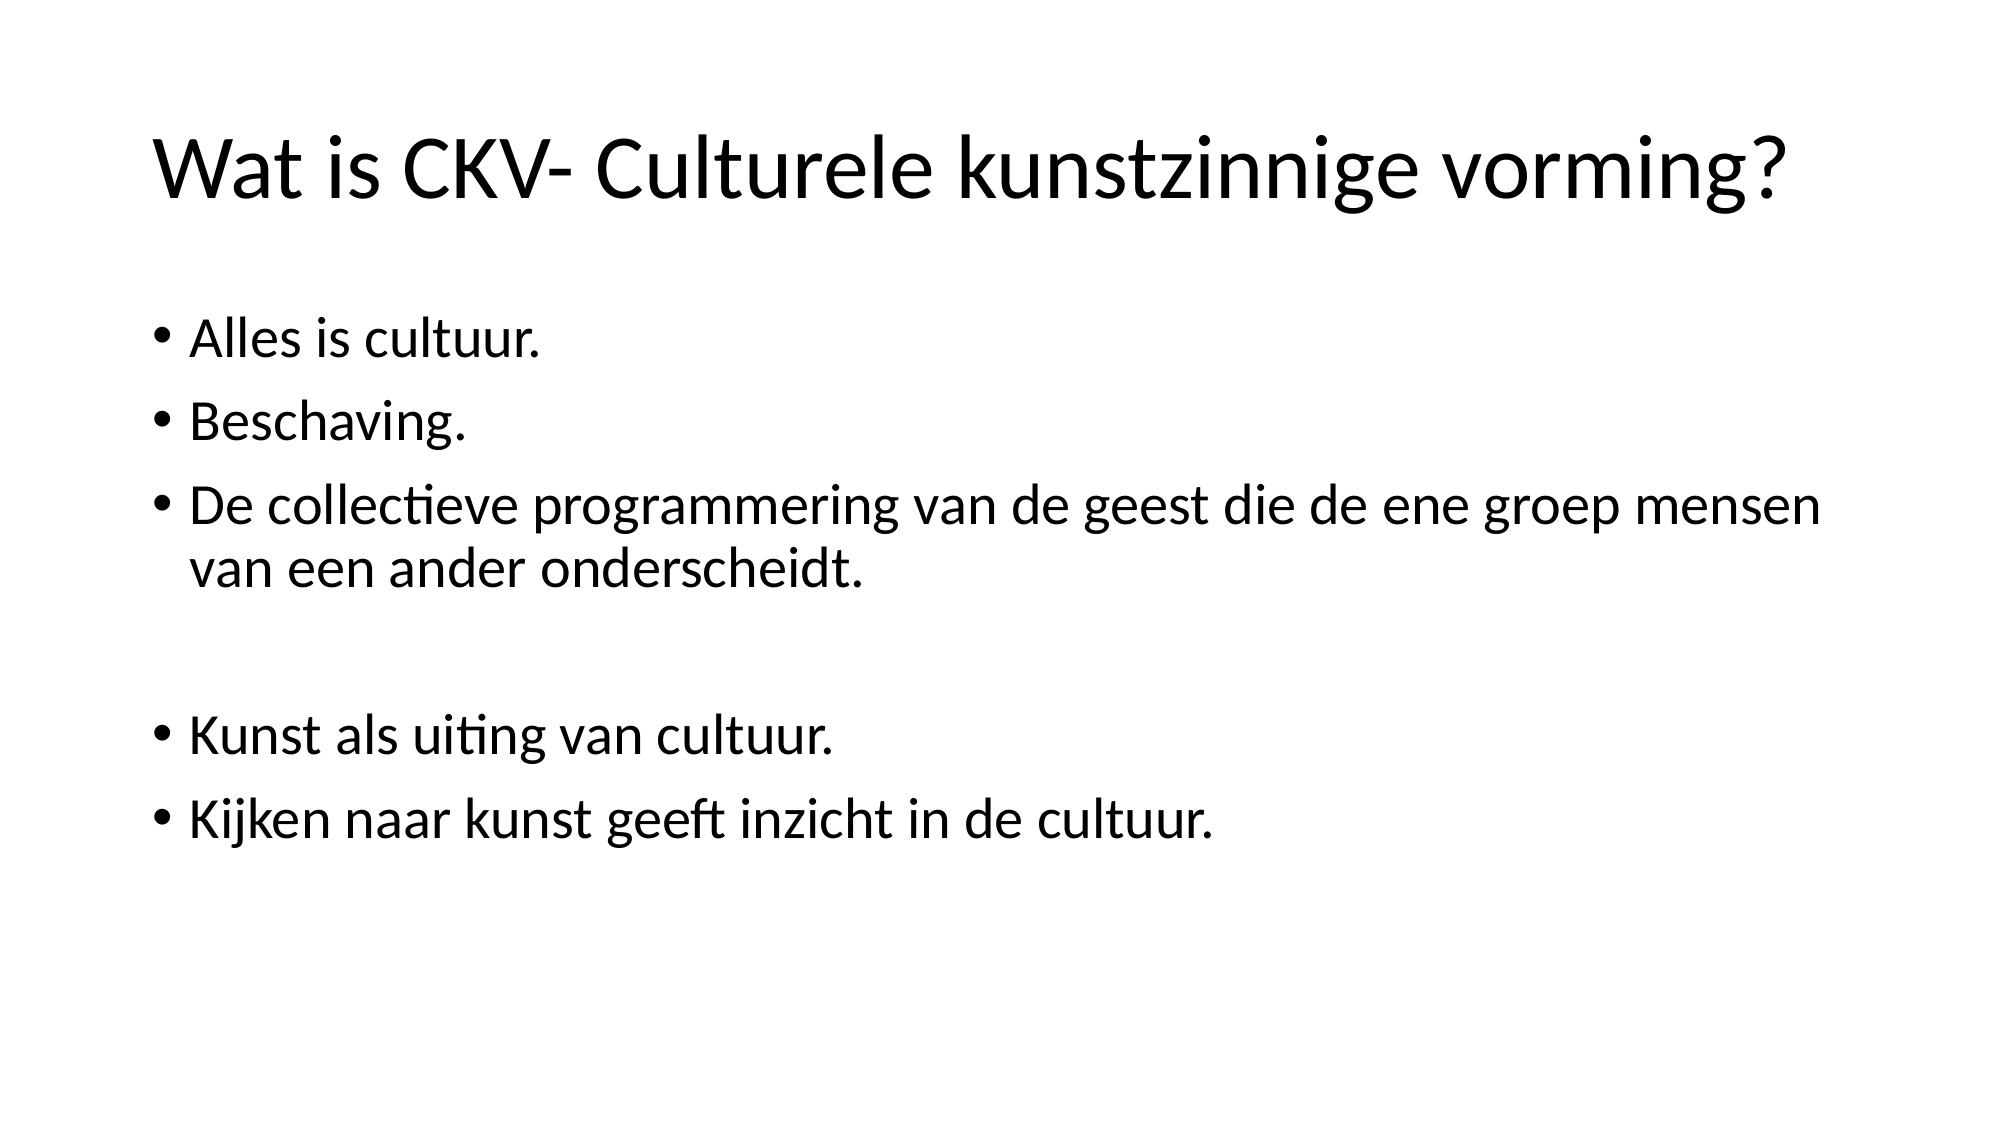

# Wat is CKV- Culturele kunstzinnige vorming?
Alles is cultuur.
Beschaving.
De collectieve programmering van de geest die de ene groep mensen van een ander onderscheidt.

Kunst als uiting van cultuur.
Kijken naar kunst geeft inzicht in de cultuur.